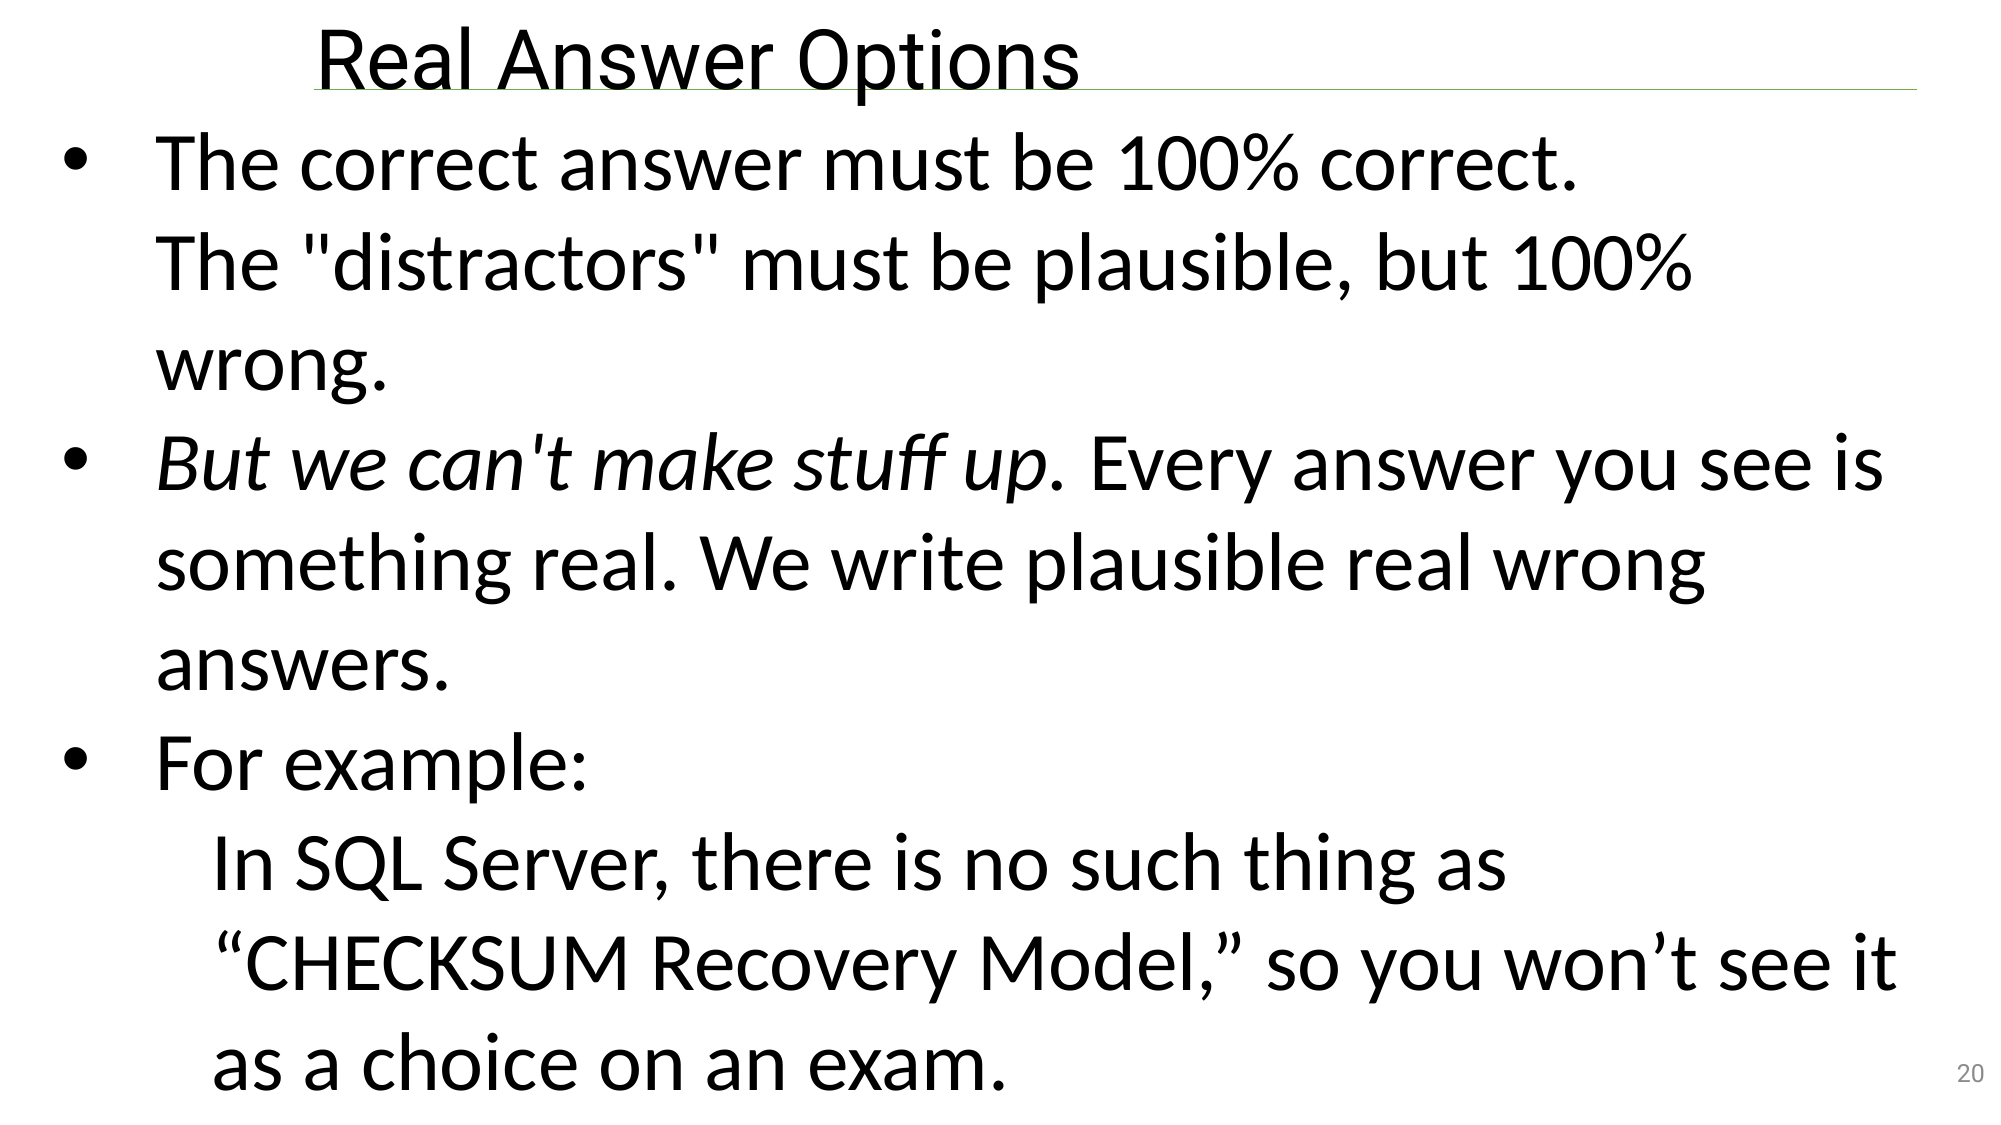

# Real Answer Options
The correct answer must be 100% correct.
The "distractors" must be plausible, but 100% wrong.
But we can't make stuff up. Every answer you see is something real. We write plausible real wrong answers.
For example:
In SQL Server, there is no such thing as “CHECKSUM Recovery Model,” so you won’t see it as a choice on an exam.

20